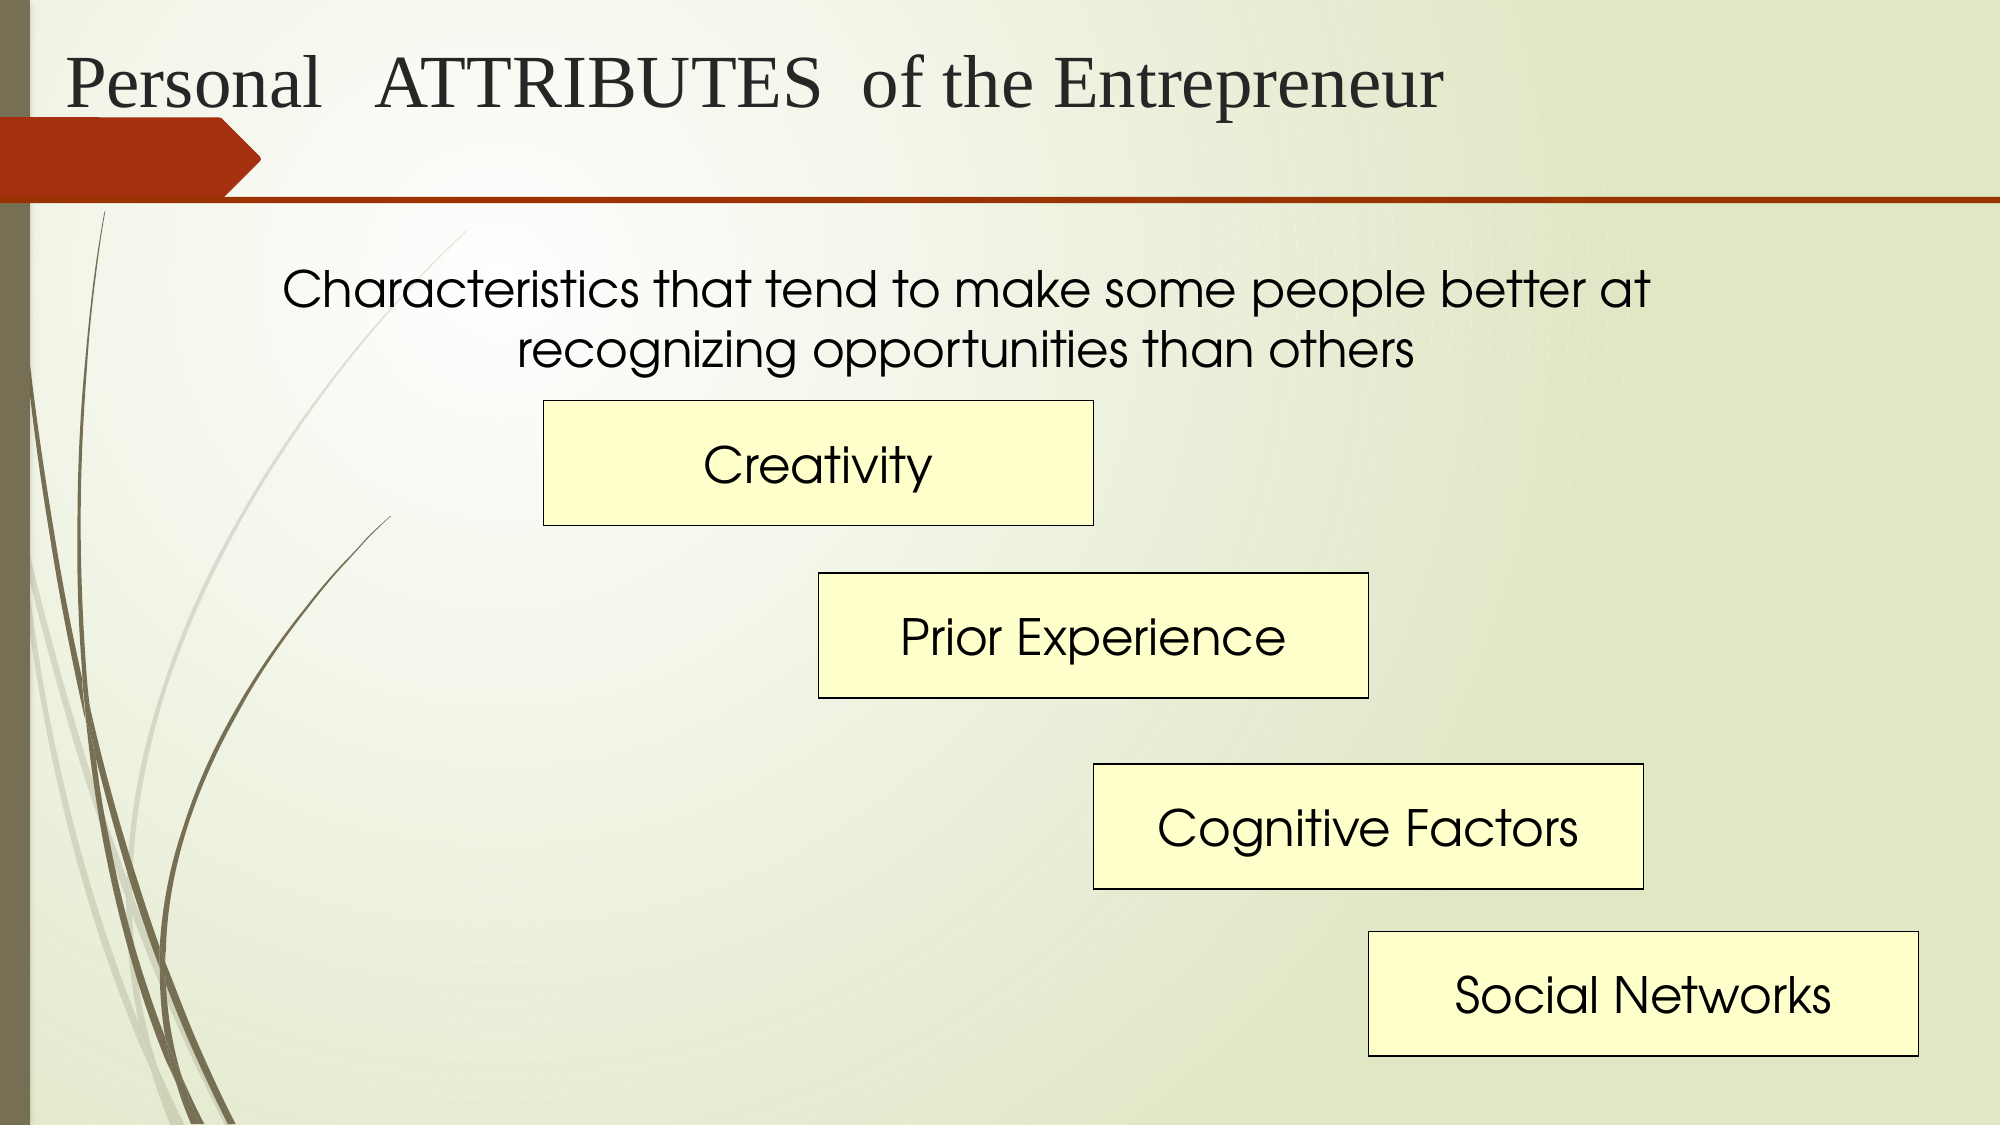

# Personal   ATTRIBUTES  of the Entrepreneur

Characteristics that tend to make some people better at recognizing opportunities than others

Creativity
Prior Experience
Cognitive Factors
Social Networks